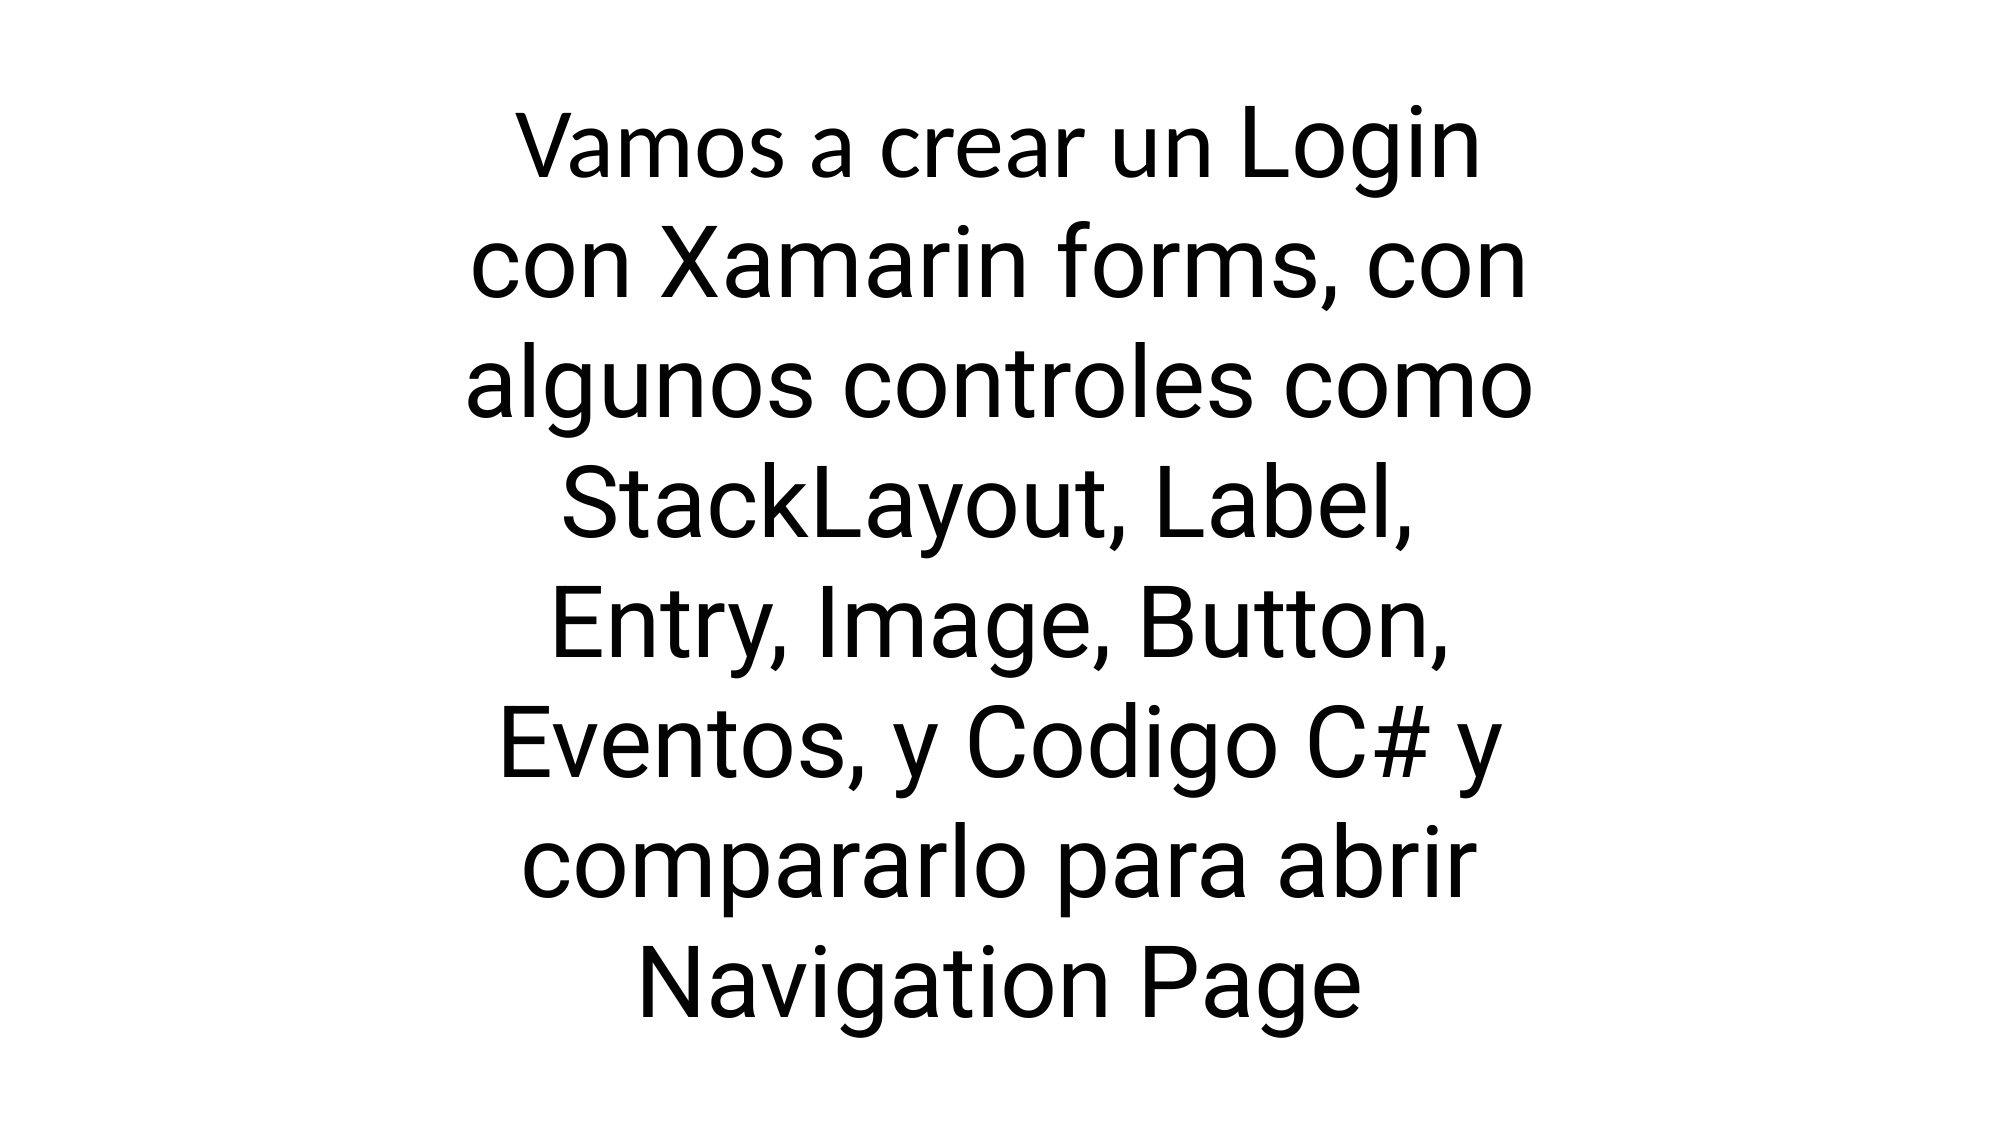

Vamos a crear un Login con Xamarin forms, con algunos controles como StackLayout, Label,  Entry, Image, Button, Eventos, y Codigo C# y compararlo para abrir Navigation Page